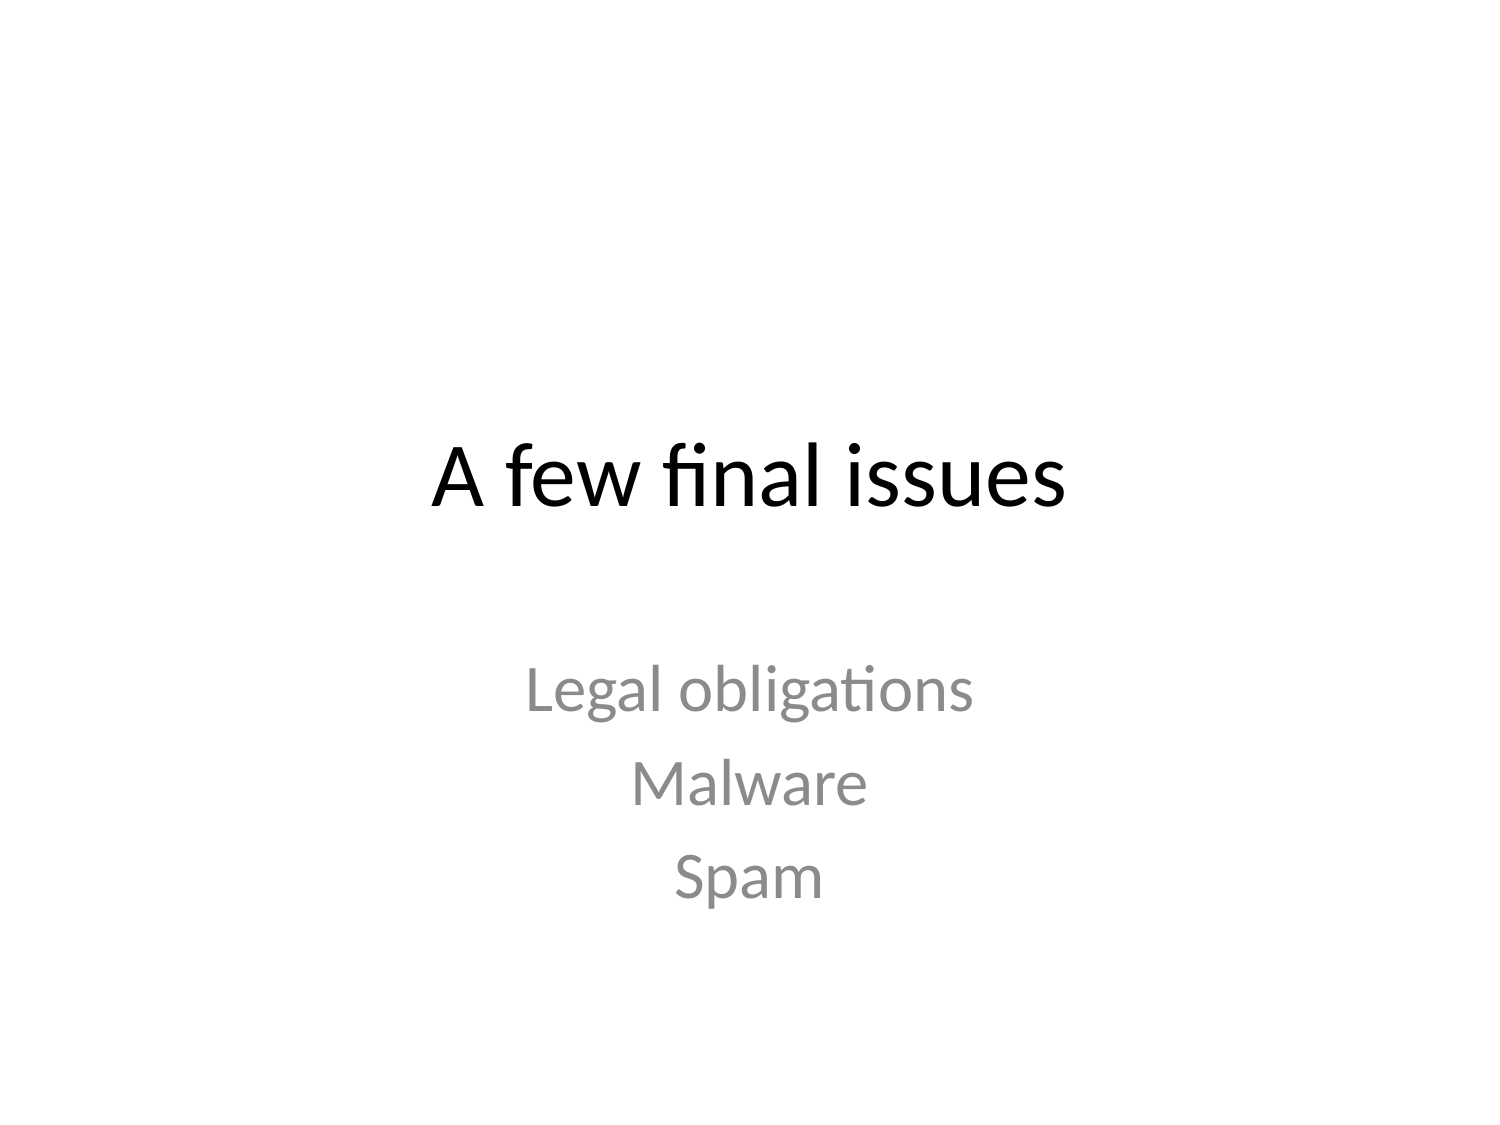

# A few final issues
Legal obligations
Malware
Spam